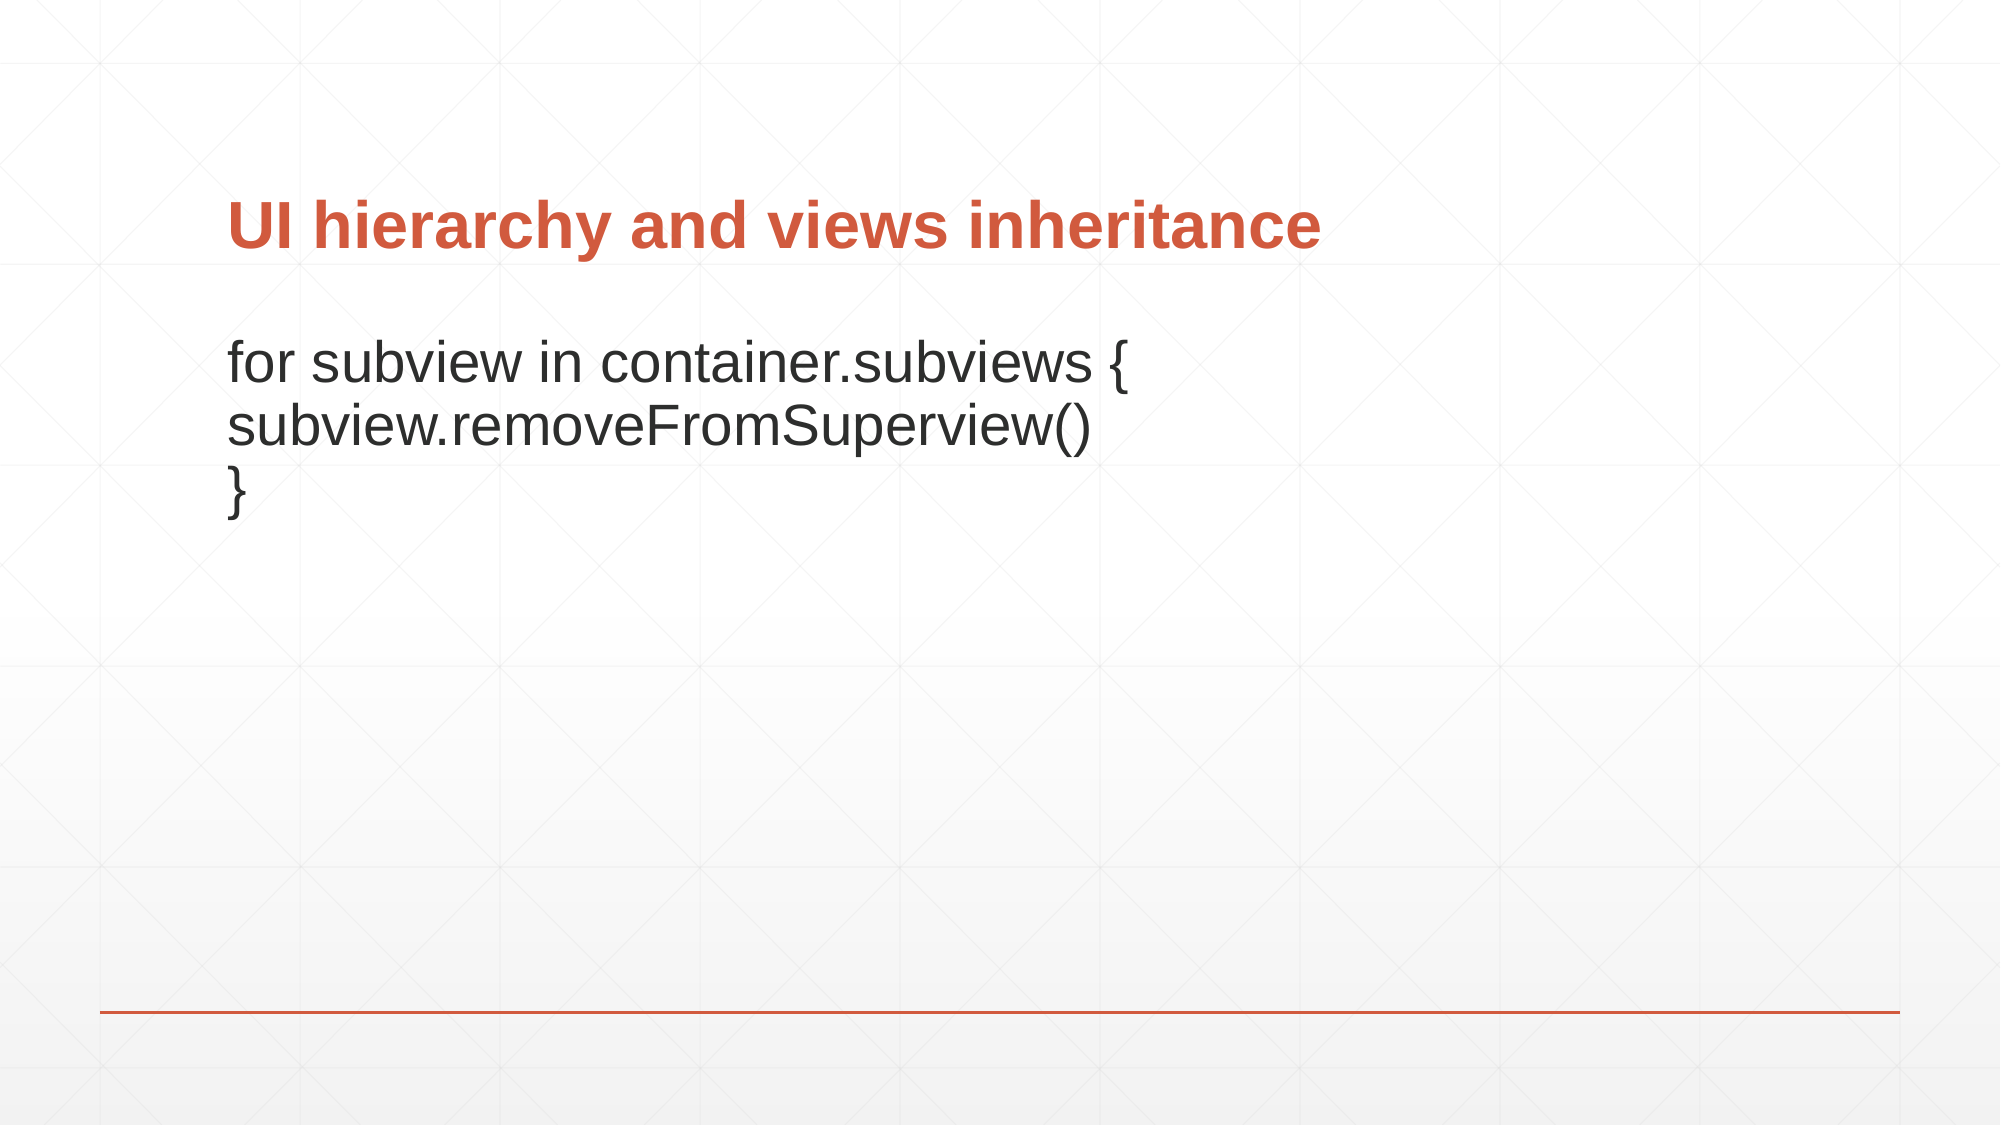

# UI hierarchy and views inheritance
for subview in container.subviews { 	subview.removeFromSuperview()
}